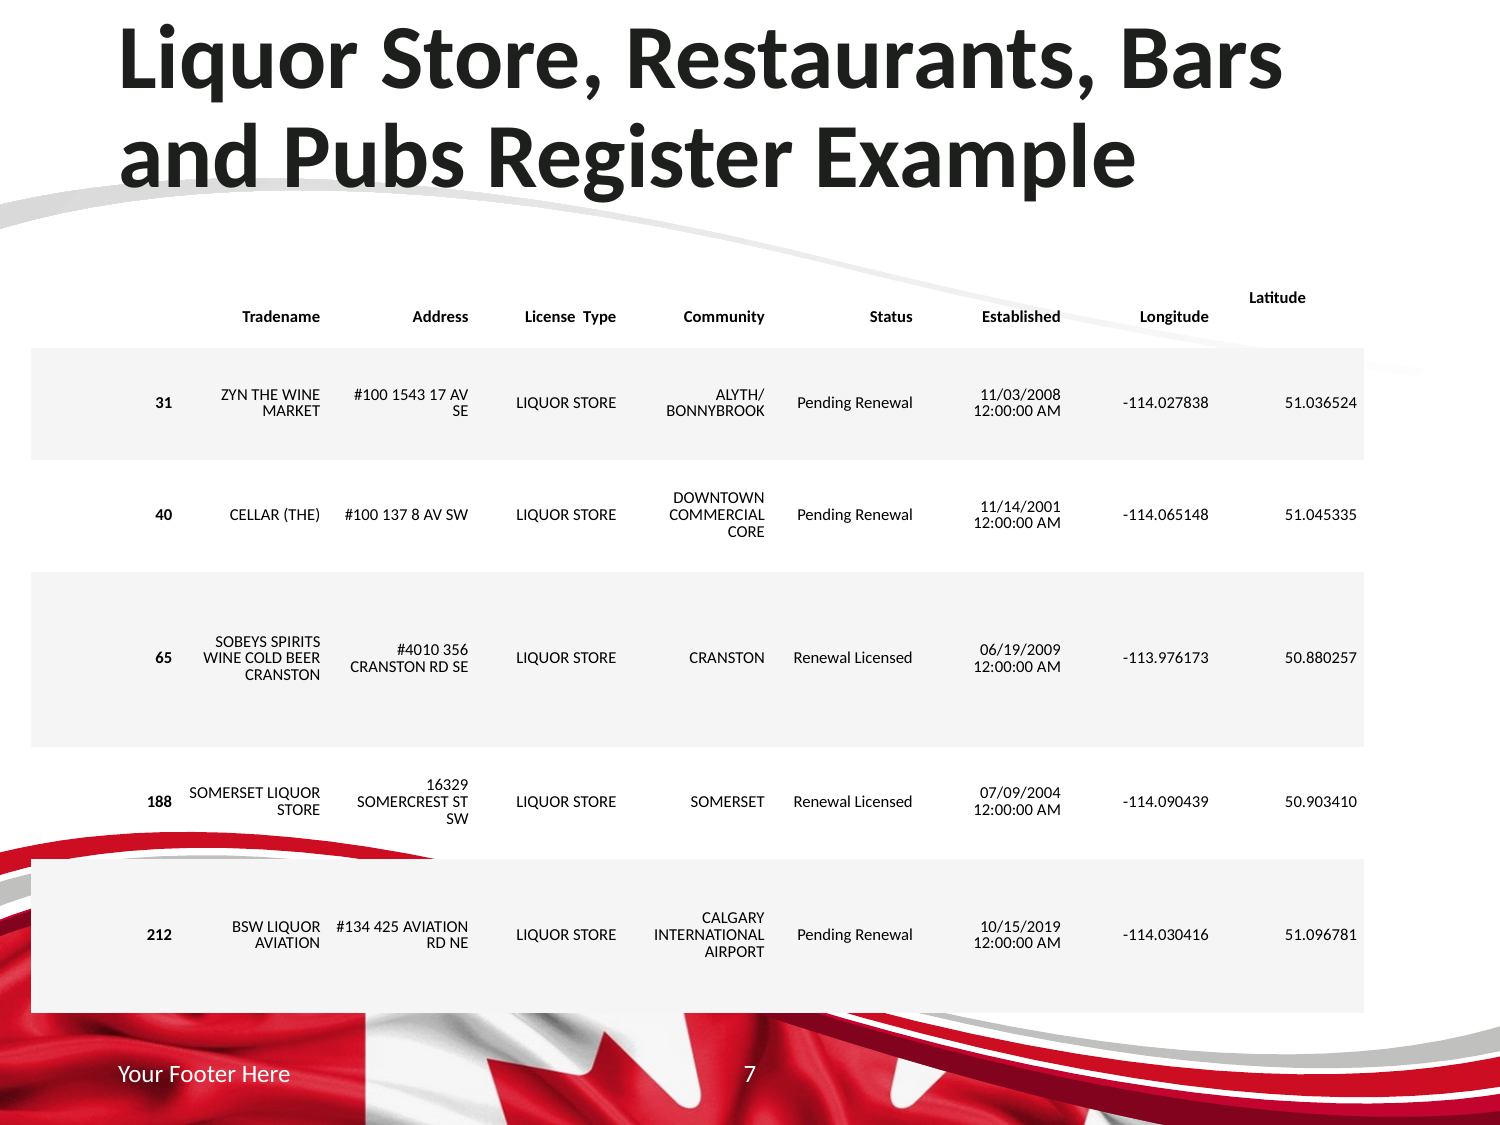

# Liquor Store, Restaurants, Bars and Pubs Register Example
|  | Tradename | Address | License Type | Community | Status | Established | Longitude | Latitude |
| --- | --- | --- | --- | --- | --- | --- | --- | --- |
| 31 | ZYN THE WINE MARKET | #100 1543 17 AV SE | LIQUOR STORE | ALYTH/BONNYBROOK | Pending Renewal | 11/03/2008 12:00:00 AM | -114.027838 | 51.036524 |
| 40 | CELLAR (THE) | #100 137 8 AV SW | LIQUOR STORE | DOWNTOWN COMMERCIAL CORE | Pending Renewal | 11/14/2001 12:00:00 AM | -114.065148 | 51.045335 |
| 65 | SOBEYS SPIRITS WINE COLD BEER CRANSTON | #4010 356 CRANSTON RD SE | LIQUOR STORE | CRANSTON | Renewal Licensed | 06/19/2009 12:00:00 AM | -113.976173 | 50.880257 |
| 188 | SOMERSET LIQUOR STORE | 16329 SOMERCREST ST SW | LIQUOR STORE | SOMERSET | Renewal Licensed | 07/09/2004 12:00:00 AM | -114.090439 | 50.903410 |
| 212 | BSW LIQUOR AVIATION | #134 425 AVIATION RD NE | LIQUOR STORE | CALGARY INTERNATIONAL AIRPORT | Pending Renewal | 10/15/2019 12:00:00 AM | -114.030416 | 51.096781 |
Your Footer Here
7